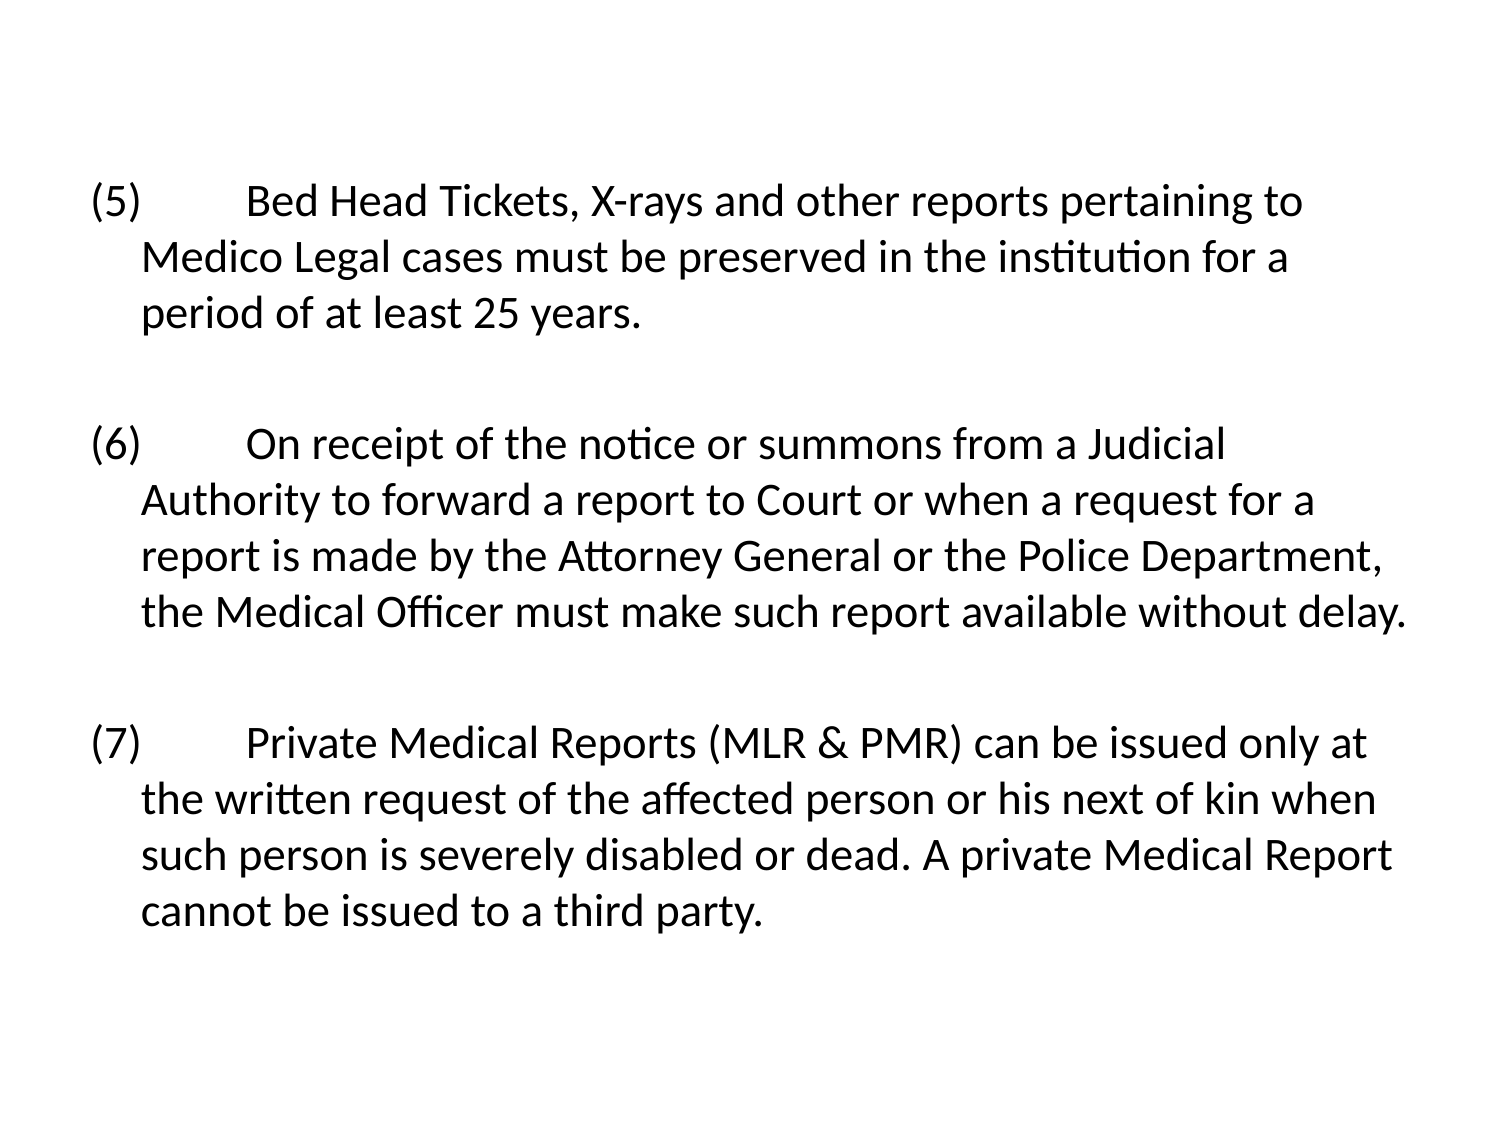

#
(5)	Bed Head Tickets, X-rays and other reports pertaining to Medico Legal cases must be preserved in the institution for a period of at least 25 years.

(6)	On receipt of the notice or summons from a Judicial Authority to forward a report to Court or when a request for a report is made by the Attorney General or the Police Department, the Medical Officer must make such report available without delay.

(7)	Private Medical Reports (MLR & PMR) can be issued only at the written request of the affected person or his next of kin when such person is severely disabled or dead. A private Medical Report cannot be issued to a third party.